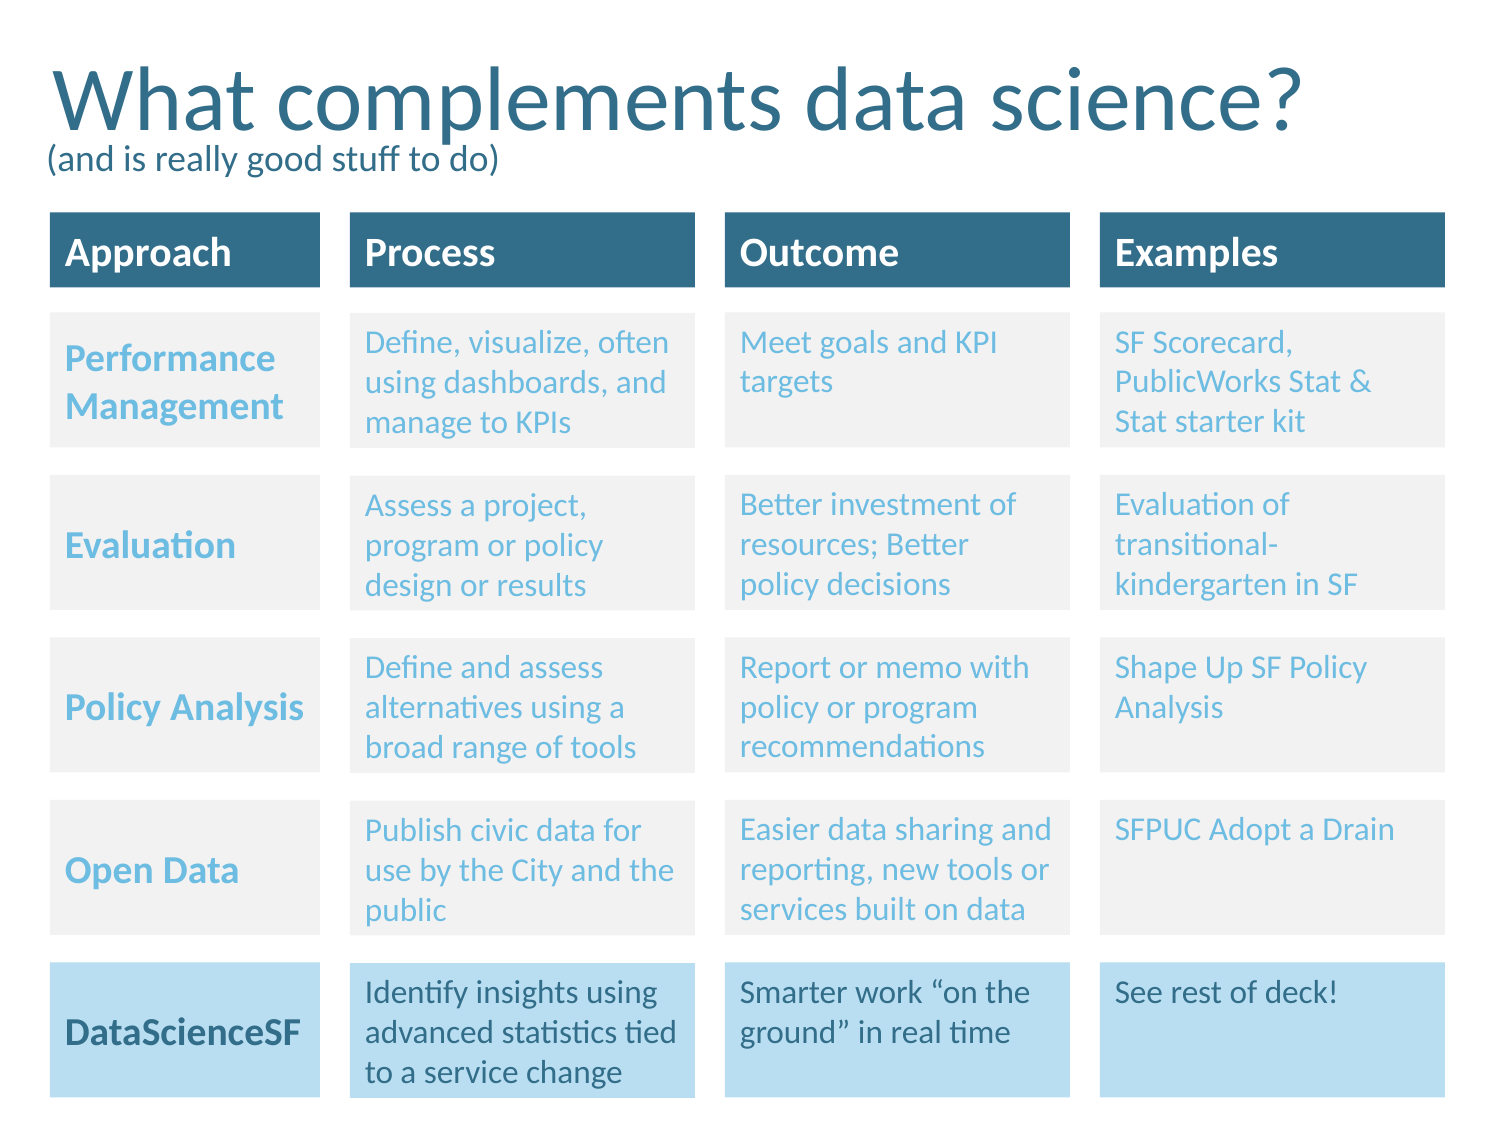

# What complements data science?
(and is really good stuff to do)
Approach
Process
Outcome
Examples
Performance Management
Meet goals and KPI targets
SF Scorecard, PublicWorks Stat & Stat starter kit
Define, visualize, often using dashboards, and manage to KPIs
Evaluation
Better investment of resources; Better policy decisions
Evaluation of transitional-kindergarten in SF
Assess a project, program or policy design or results
Policy Analysis
Report or memo with policy or program recommendations
Shape Up SF Policy Analysis
Define and assess alternatives using a broad range of tools
Open Data
Easier data sharing and reporting, new tools or services built on data
SFPUC Adopt a Drain
Publish civic data for use by the City and the public
DataScienceSF
Smarter work “on the ground” in real time
See rest of deck!
Identify insights using advanced statistics tied to a service change